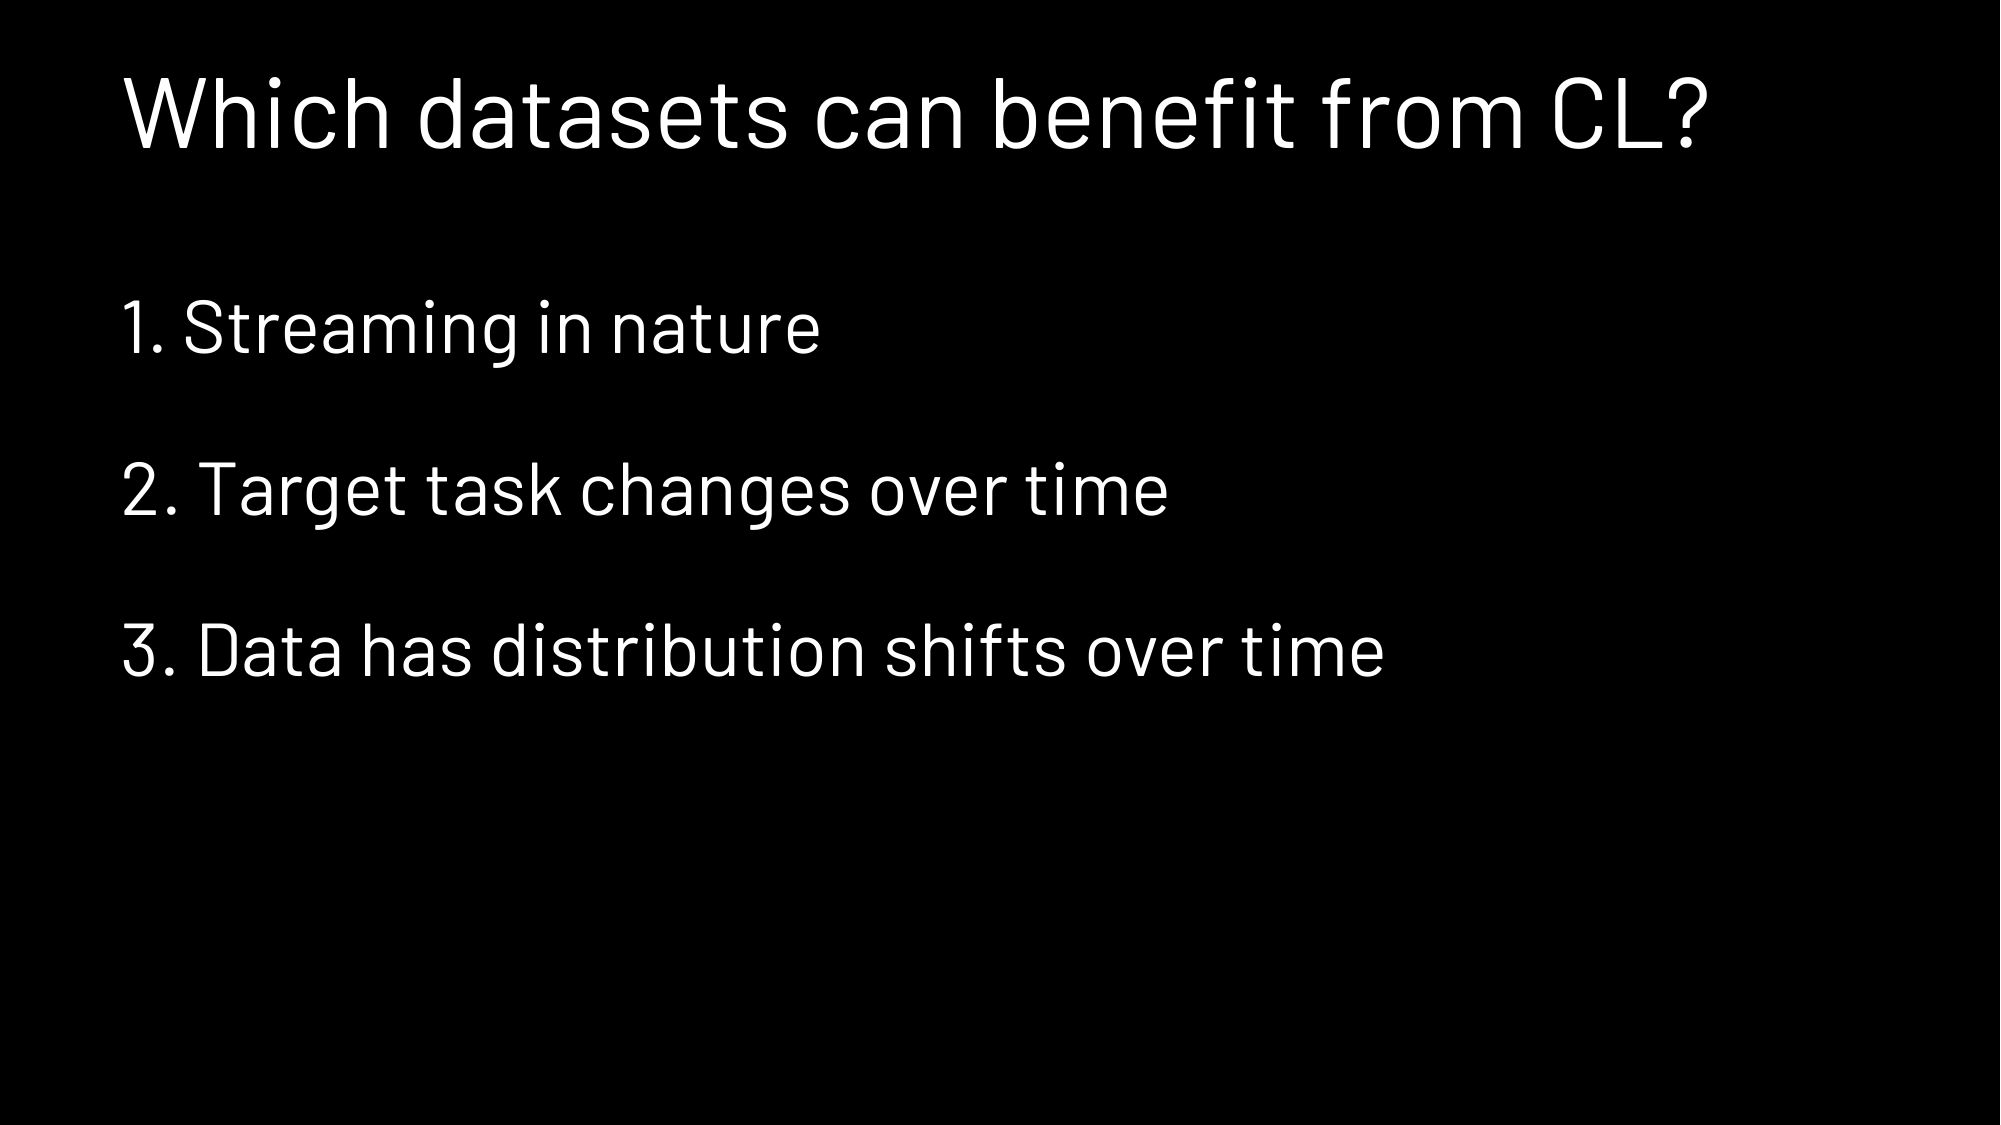

# Which datasets can benefit from CL?
1. Streaming in nature

2. Target task changes over time

3. Data has distribution shifts over time